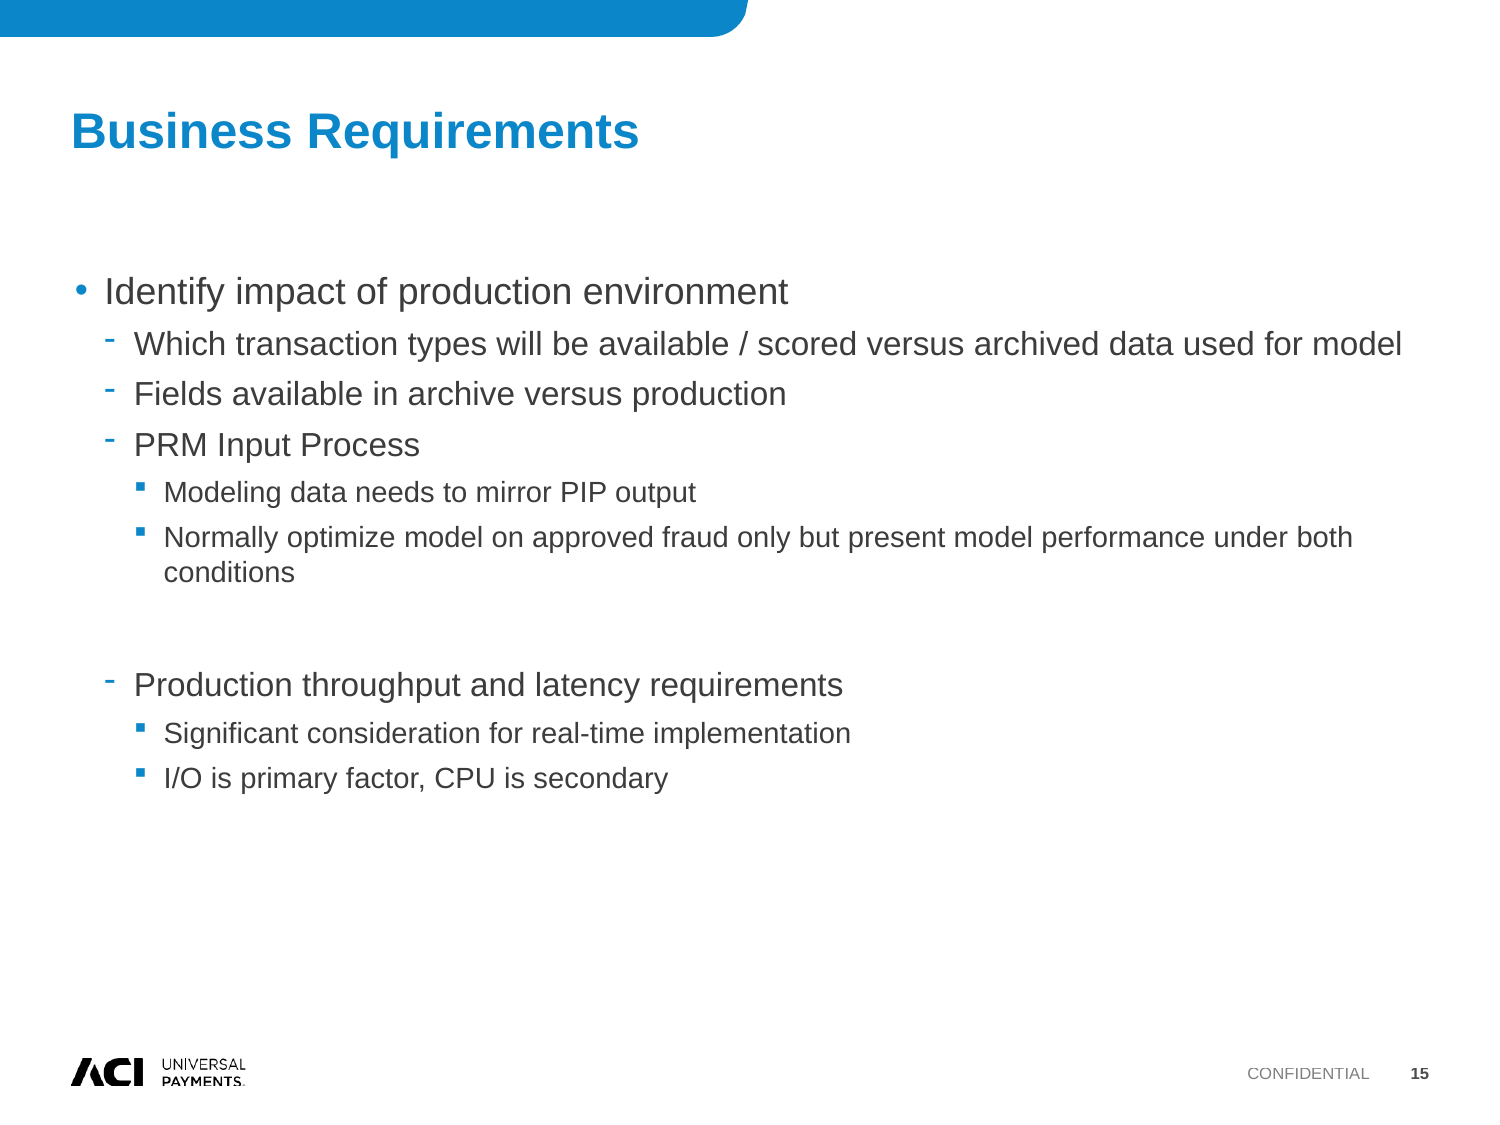

# Business Requirements

Identify impact of production environment
Which transaction types will be available / scored versus archived data used for model
Fields available in archive versus production
PRM Input Process
Modeling data needs to mirror PIP output
Normally optimize model on approved fraud only but present model performance under both conditions

Production throughput and latency requirements
Significant consideration for real-time implementation
I/O is primary factor, CPU is secondary

Confidential
15